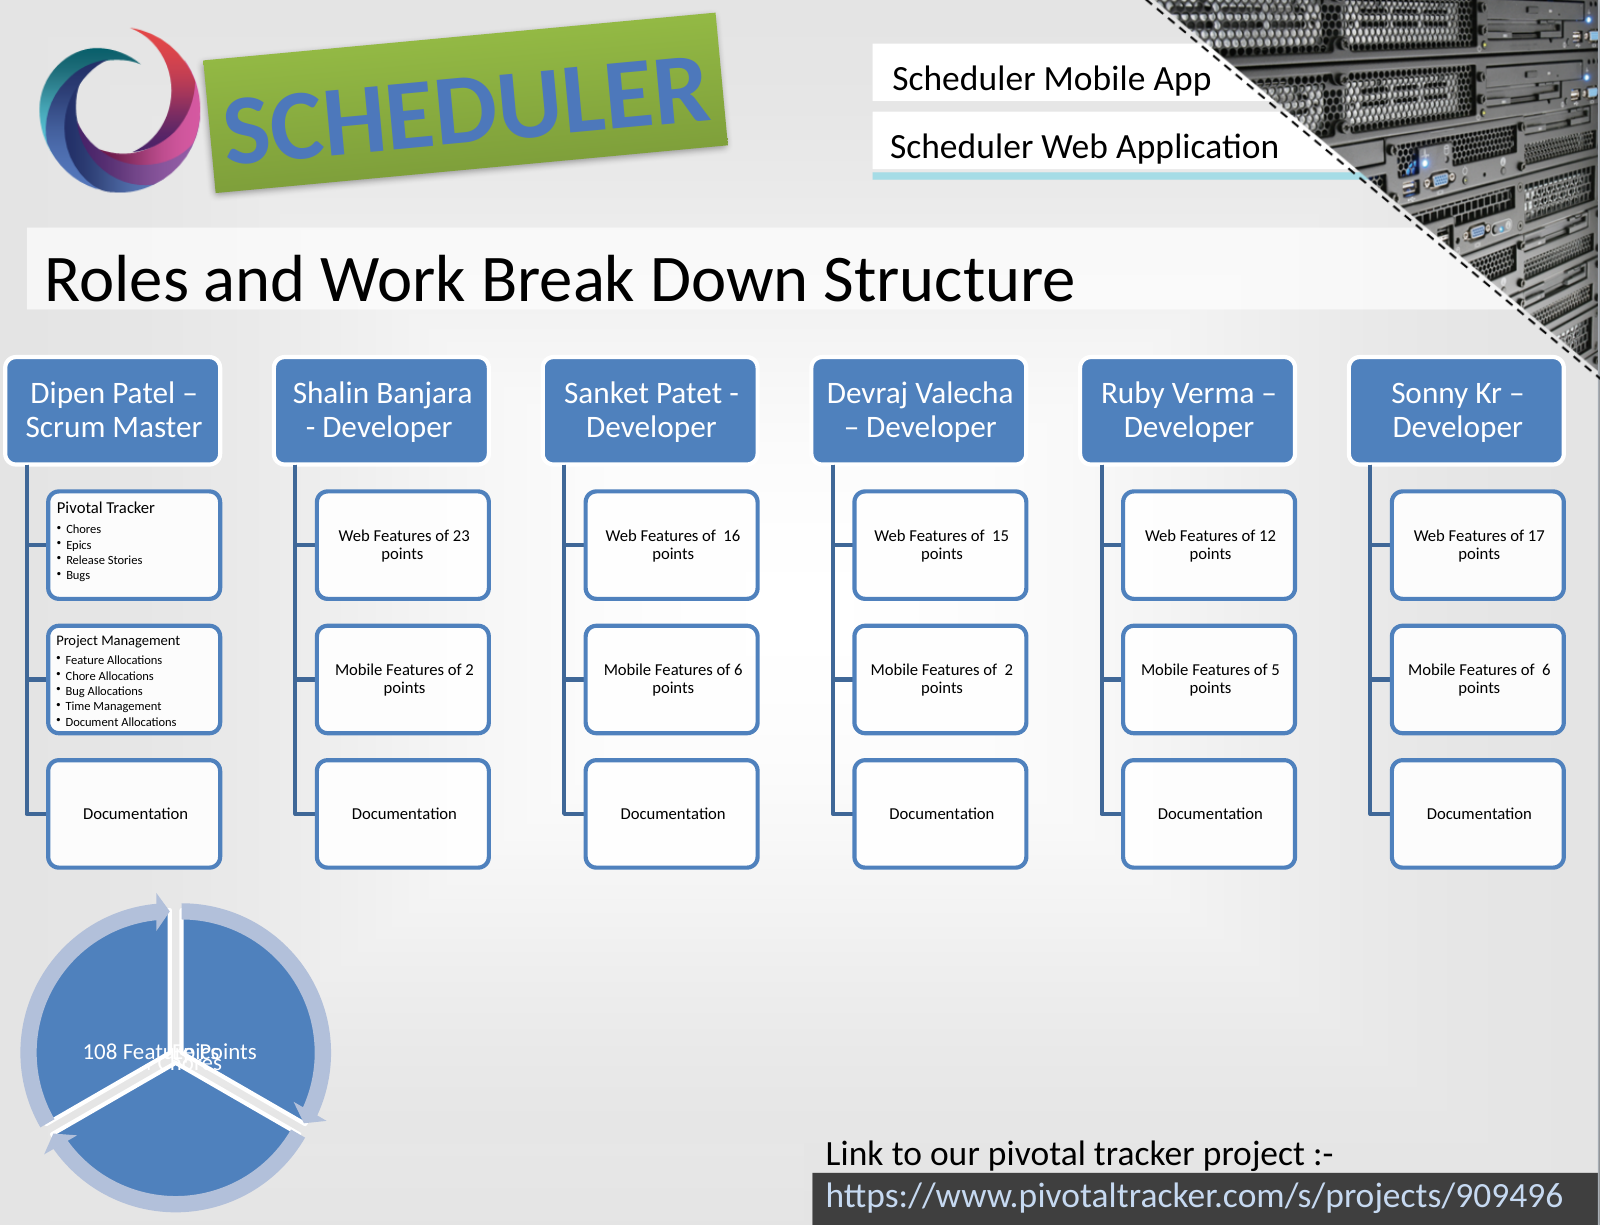

Scheduler
Scheduler Mobile App
Scheduler Web Application
Dipen Patel – Scrum Master
Pivotal Tracker
Chores
Epics
Release Stories
Bugs
Project Management
Feature Allocations
Chore Allocations
Bug Allocations
Time Management
Document Allocations
Documentation
Shalin Banjara - Developer
Web Features of 23 points
Mobile Features of 2 points
Documentation
Sanket Patet - Developer
Web Features of  16 points
Mobile Features of 6 points
Documentation
Devraj Valecha – Developer
Web Features of  15 points
Mobile Features of  2 points
Documentation
Ruby Verma – Developer
Web Features of 12 points
Mobile Features of 5 points
Documentation
Sonny Kr – Developer
Web Features of 17 points
Mobile Features of  6 points
Documentation
Roles and Work Break Down Structure
14 Epics
14 Chores
108 Feature Points
Link to our pivotal tracker project :-
https://www.pivotaltracker.com/s/projects/909496